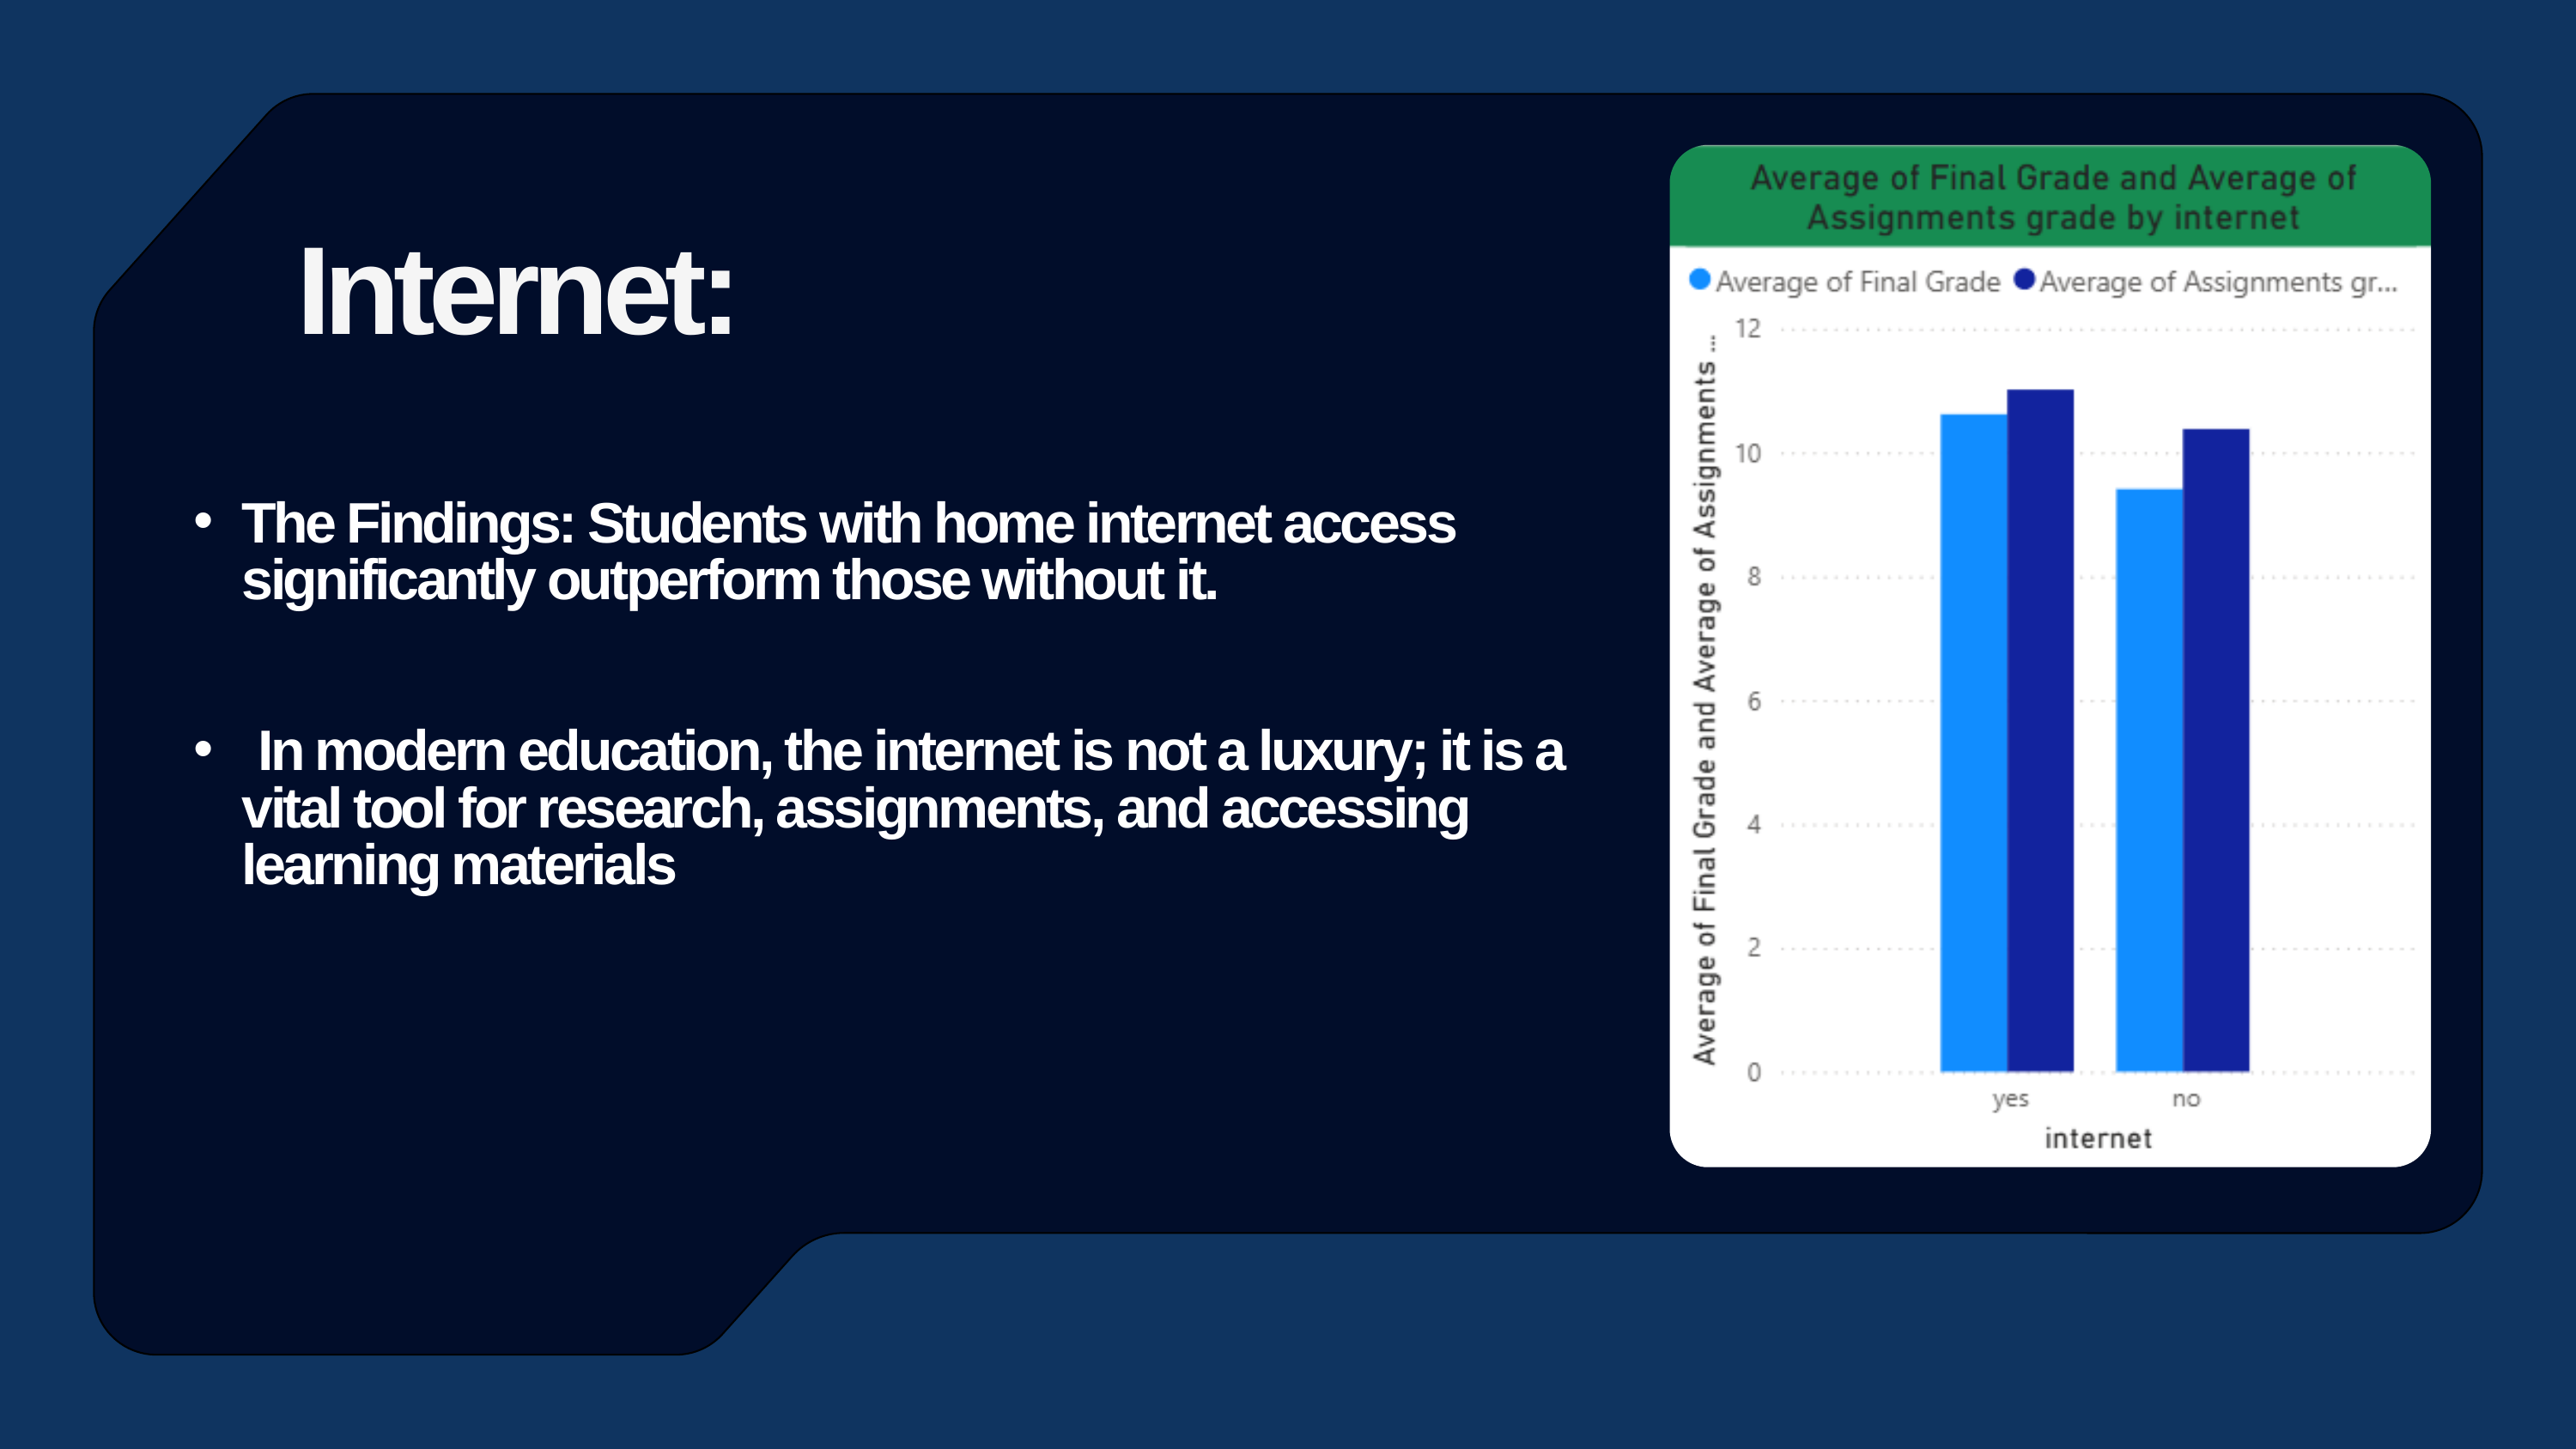

Internet:

The Findings: Students with home internet access significantly outperform those without it.

 In modern education, the internet is not a luxury; it is a vital tool for research, assignments, and accessing learning materials